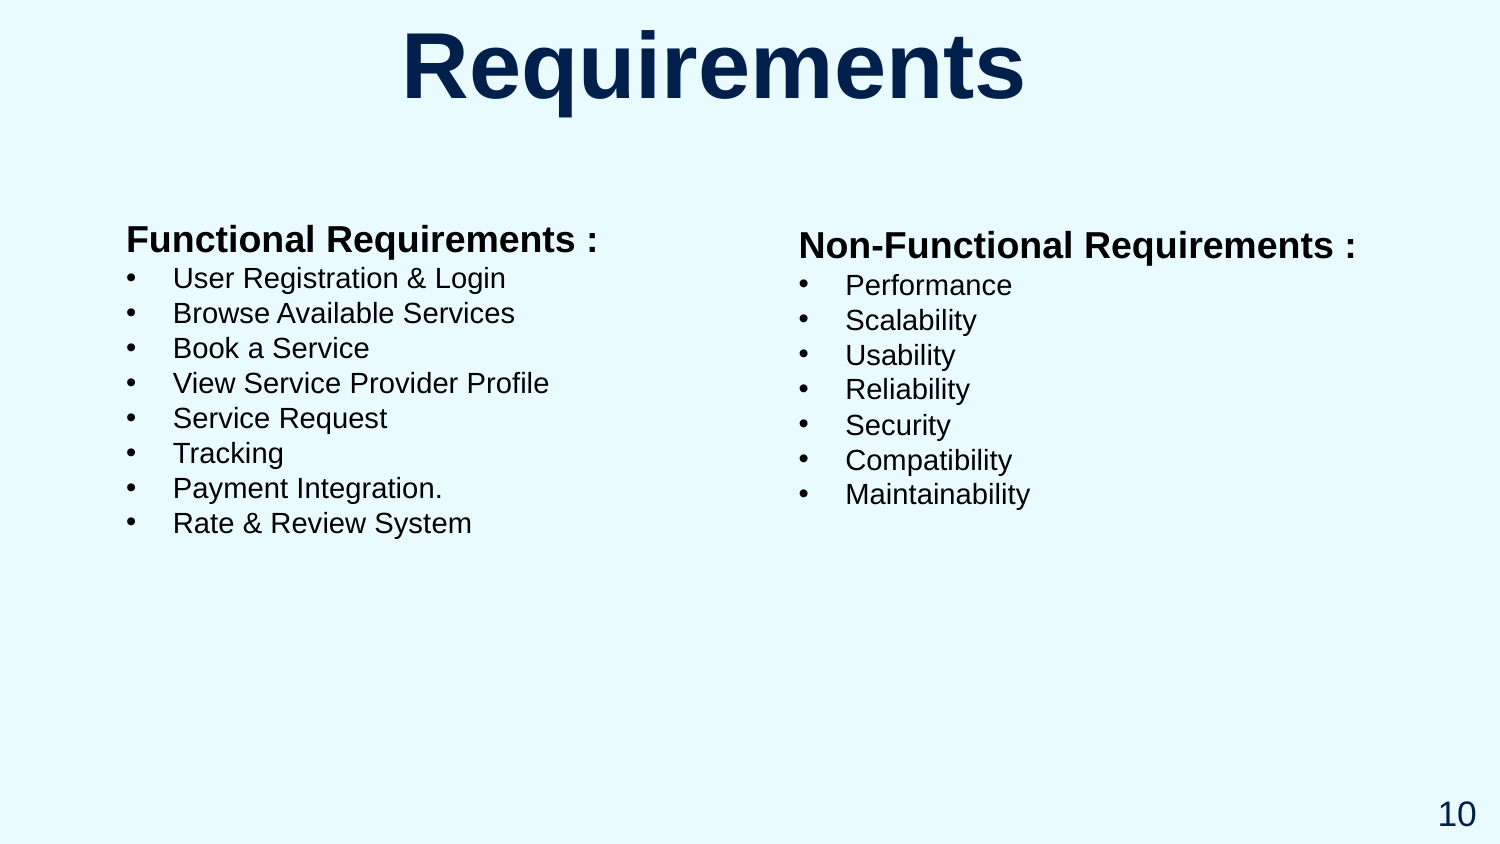

Requirements
Functional Requirements :
User Registration & Login
Browse Available Services
Book a Service
View Service Provider Profile
Service Request
Tracking
Payment Integration.
Rate & Review System
Non-Functional Requirements :
Performance
Scalability
Usability
Reliability
Security
Compatibility
Maintainability

10